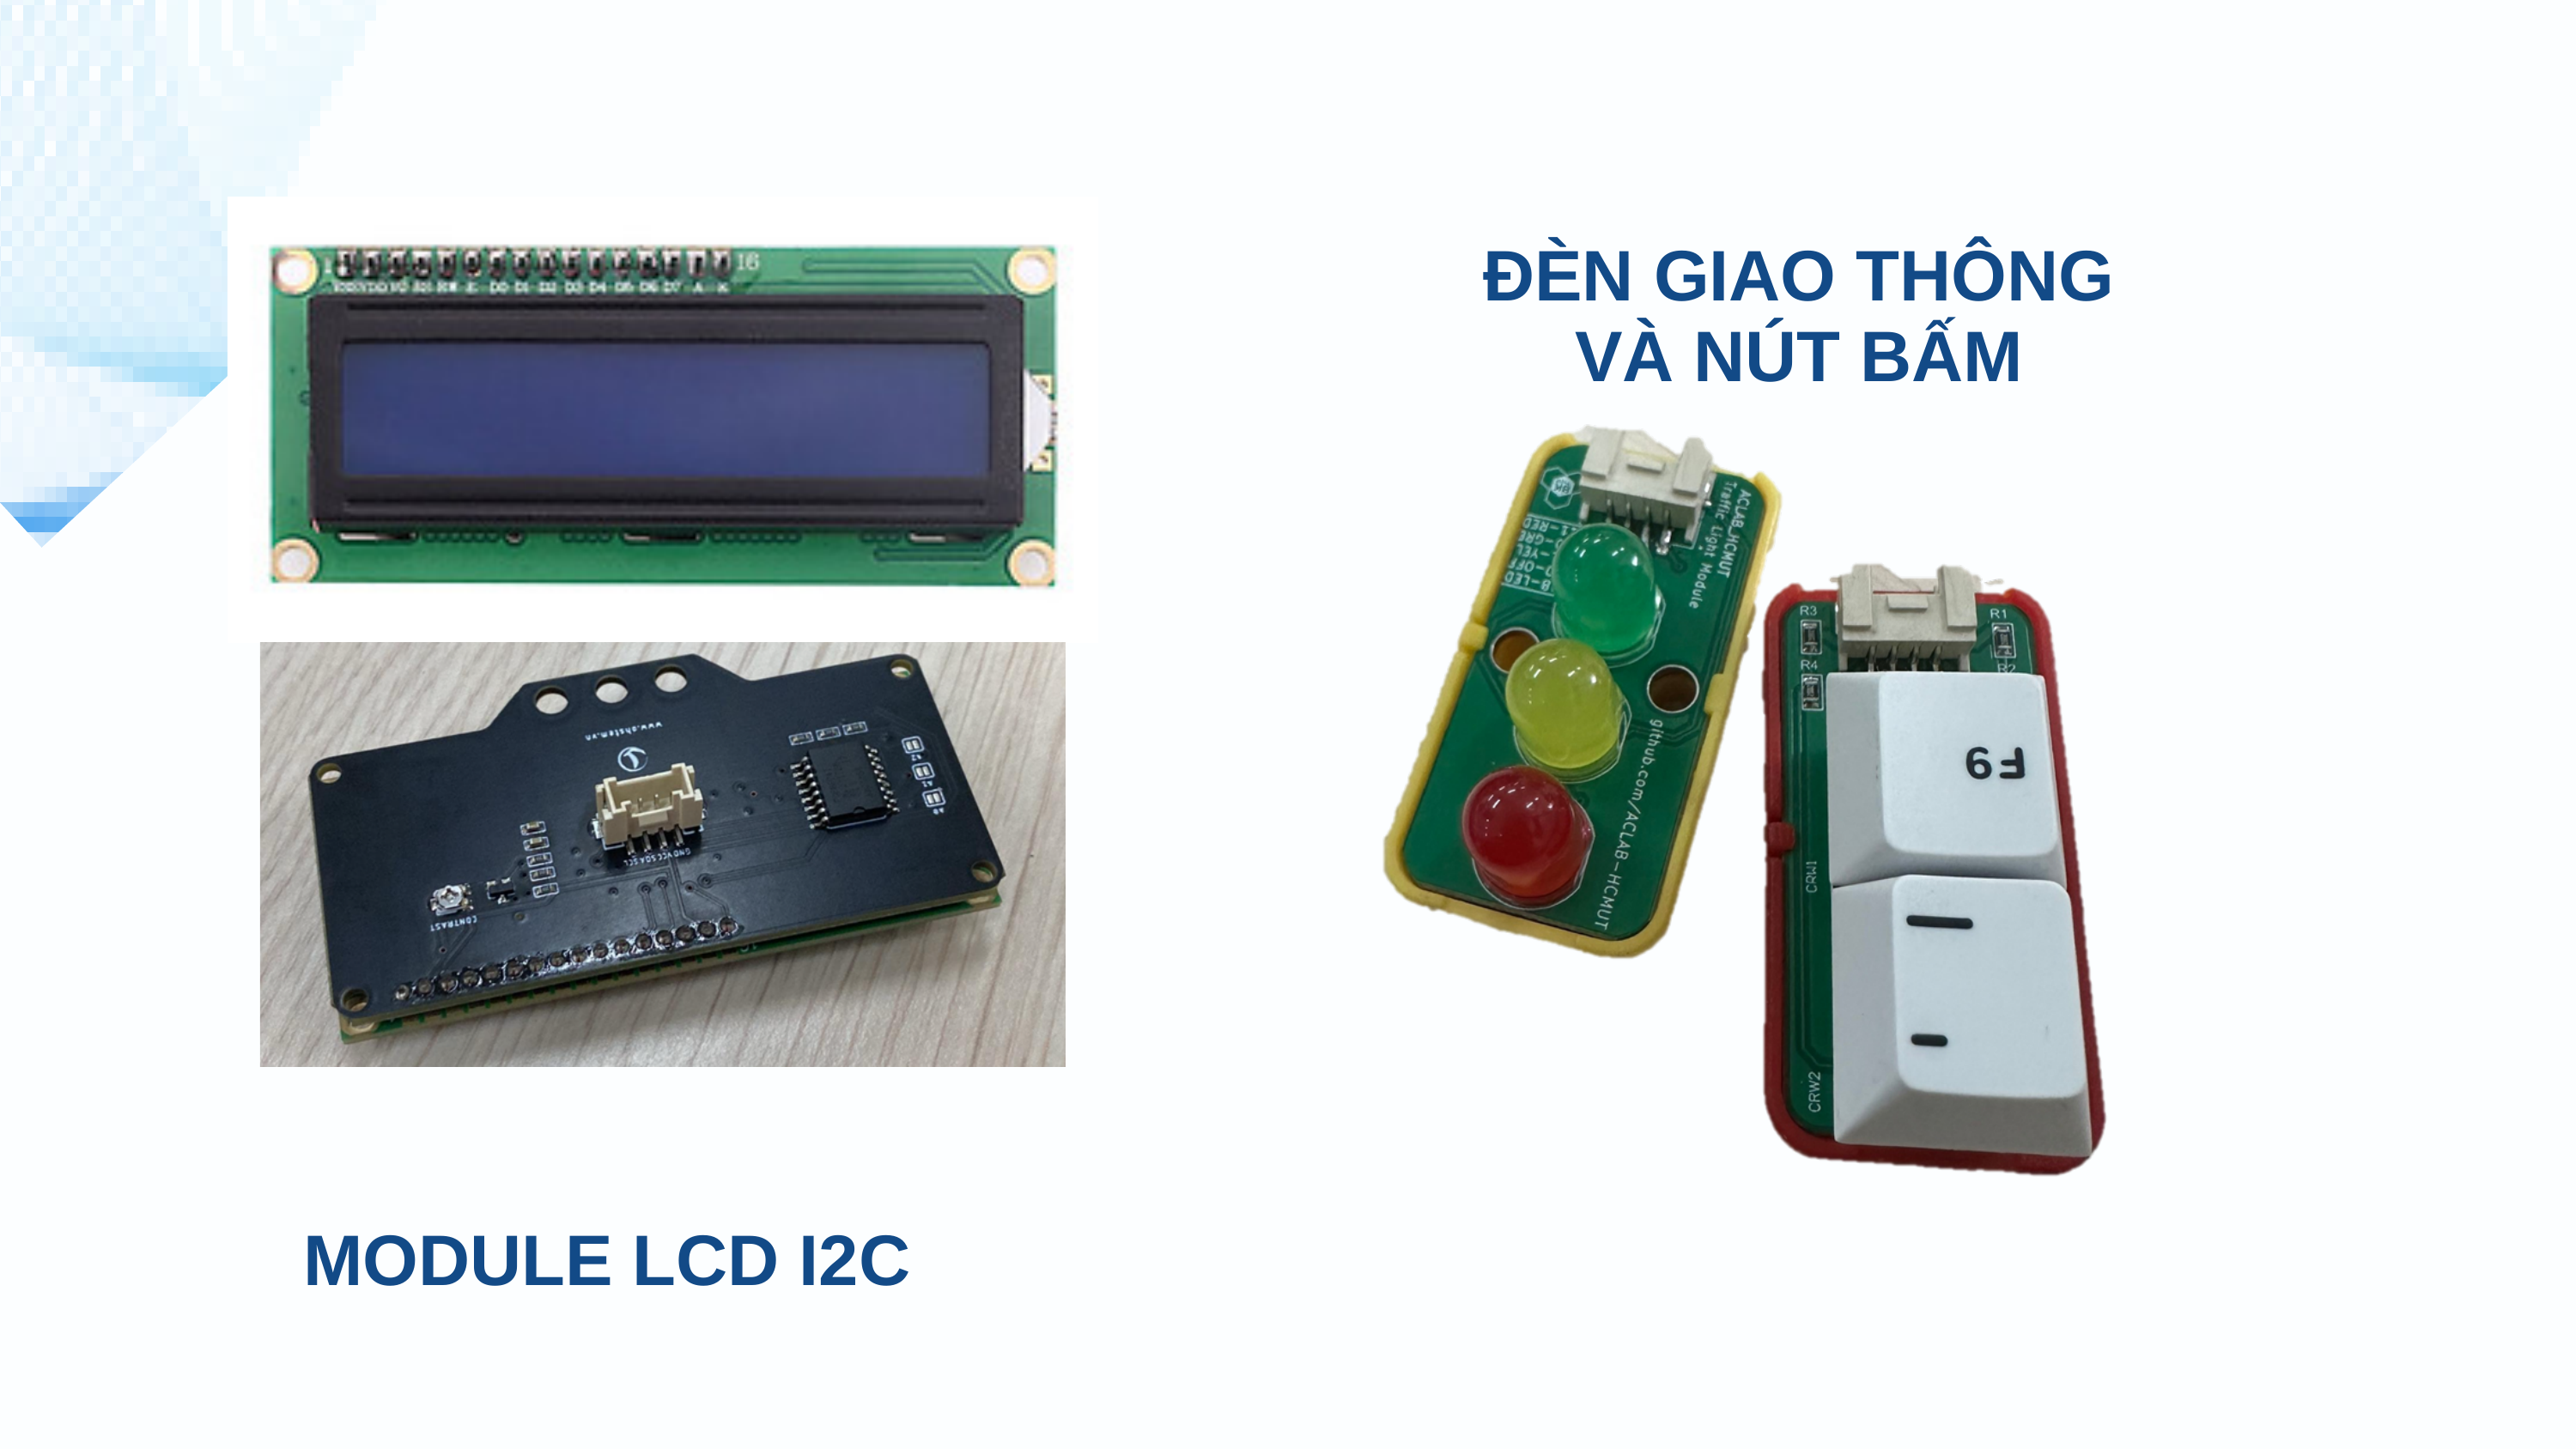

ĐÈN GIAO THÔNG VÀ NÚT BẤM

MODULE LCD I2C